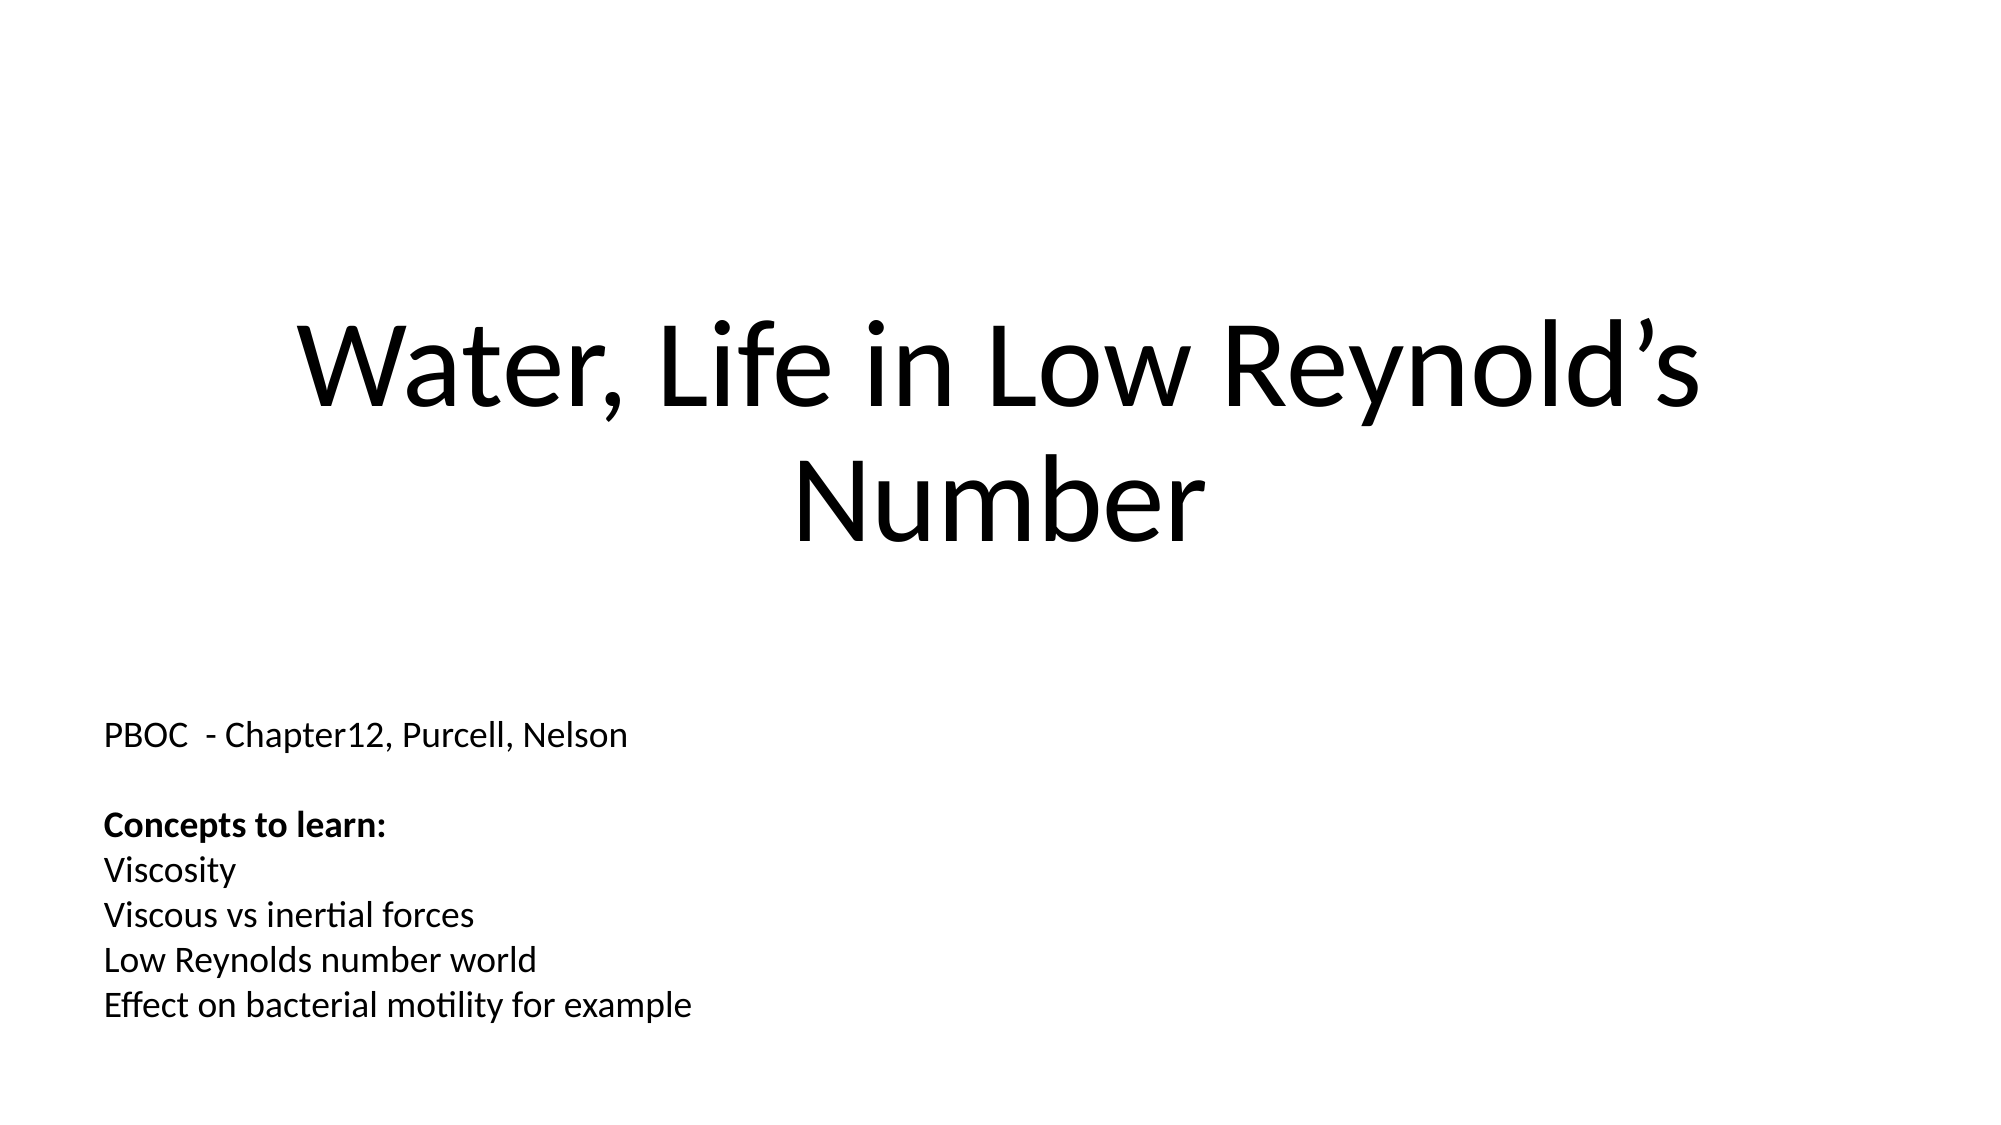

# Water, Life in Low Reynold’s Number
PBOC  - Chapter12, Purcell, Nelson

Concepts to learn:
Viscosity
Viscous vs inertial forces
Low Reynolds number world
Effect on bacterial motility for example